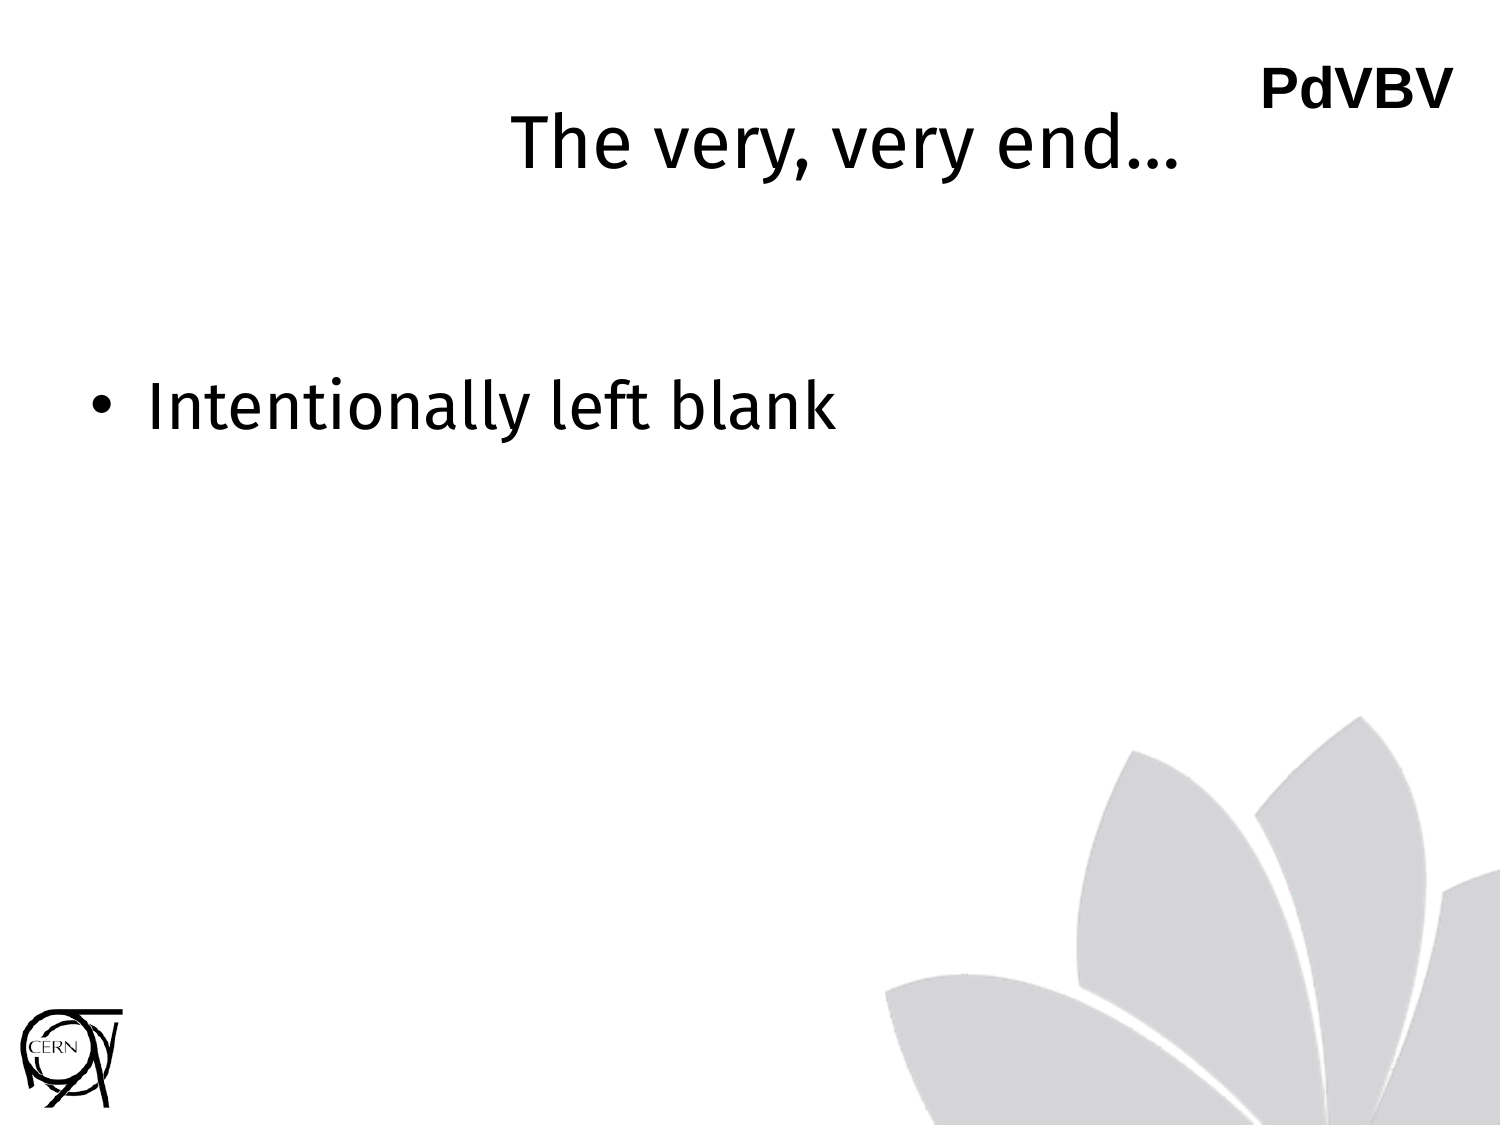

# The very, very end…

Intentionally left blank